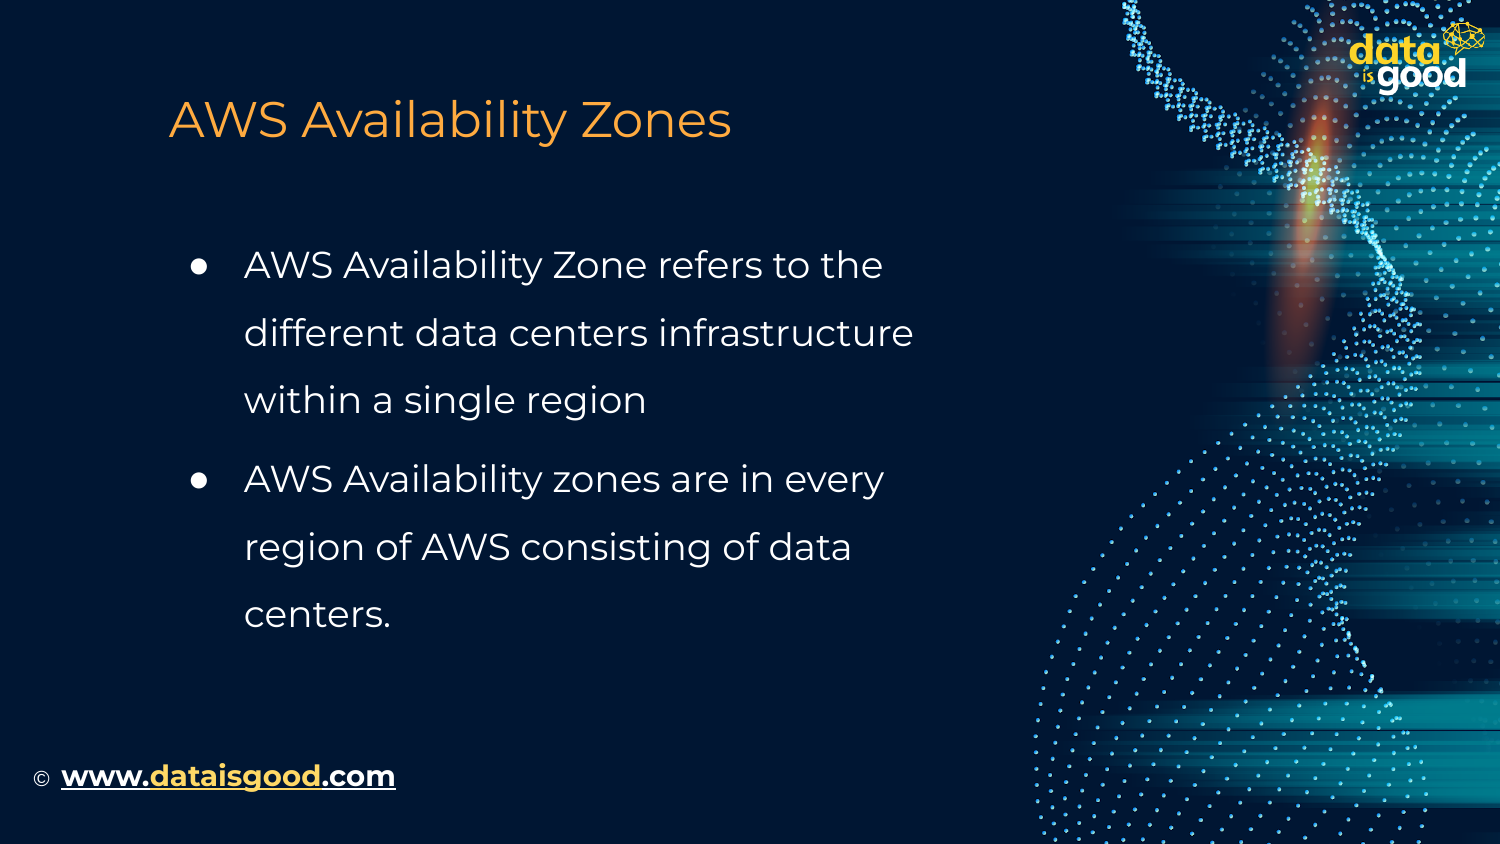

# AWS Availability Zones
AWS Availability Zone refers to the different data centers infrastructure within a single region

AWS Availability zones are in every region of AWS consisting of data centers.